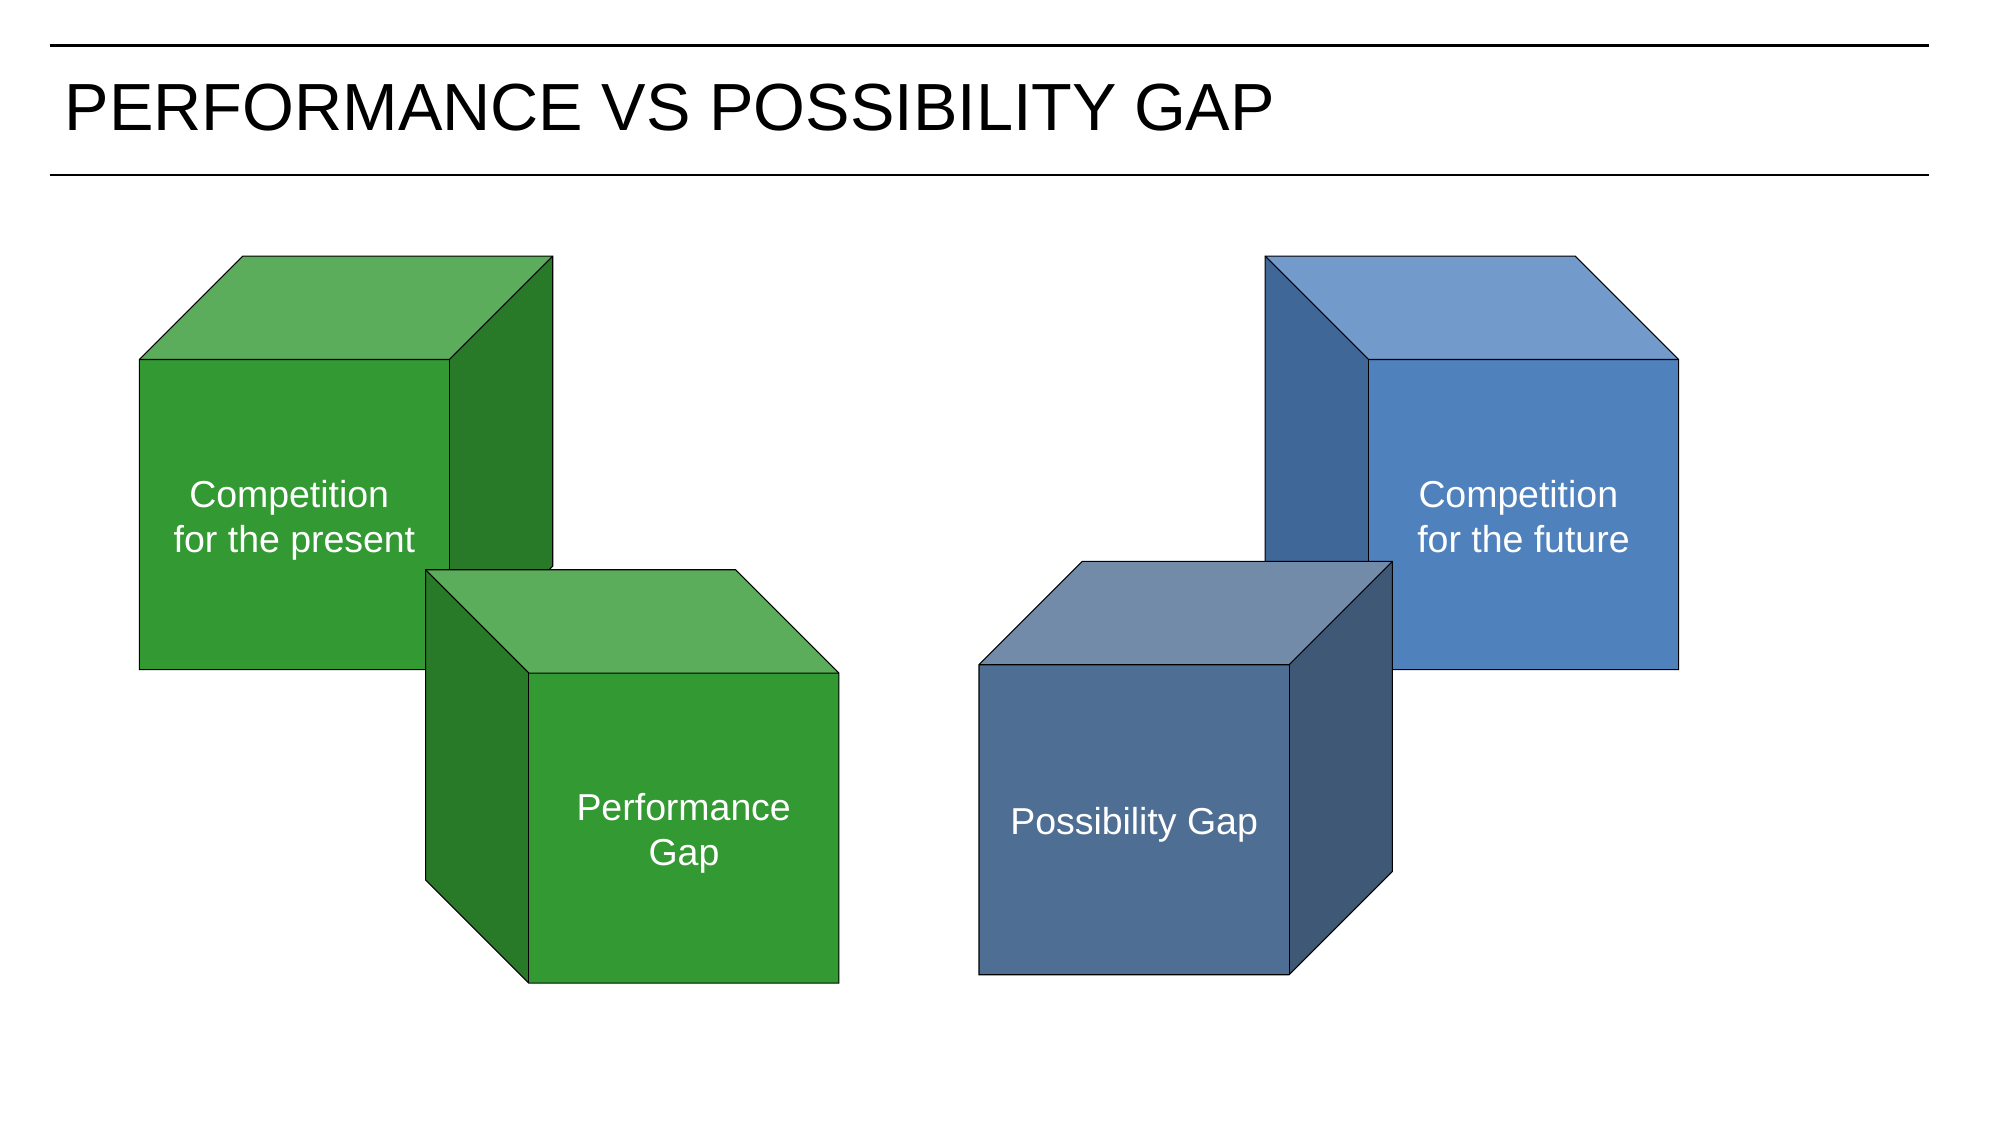

# PERFORMANCE VS POSSIBILITY GAP
Competition
for the present
Competition
for the future
Possibility Gap
Performance Gap